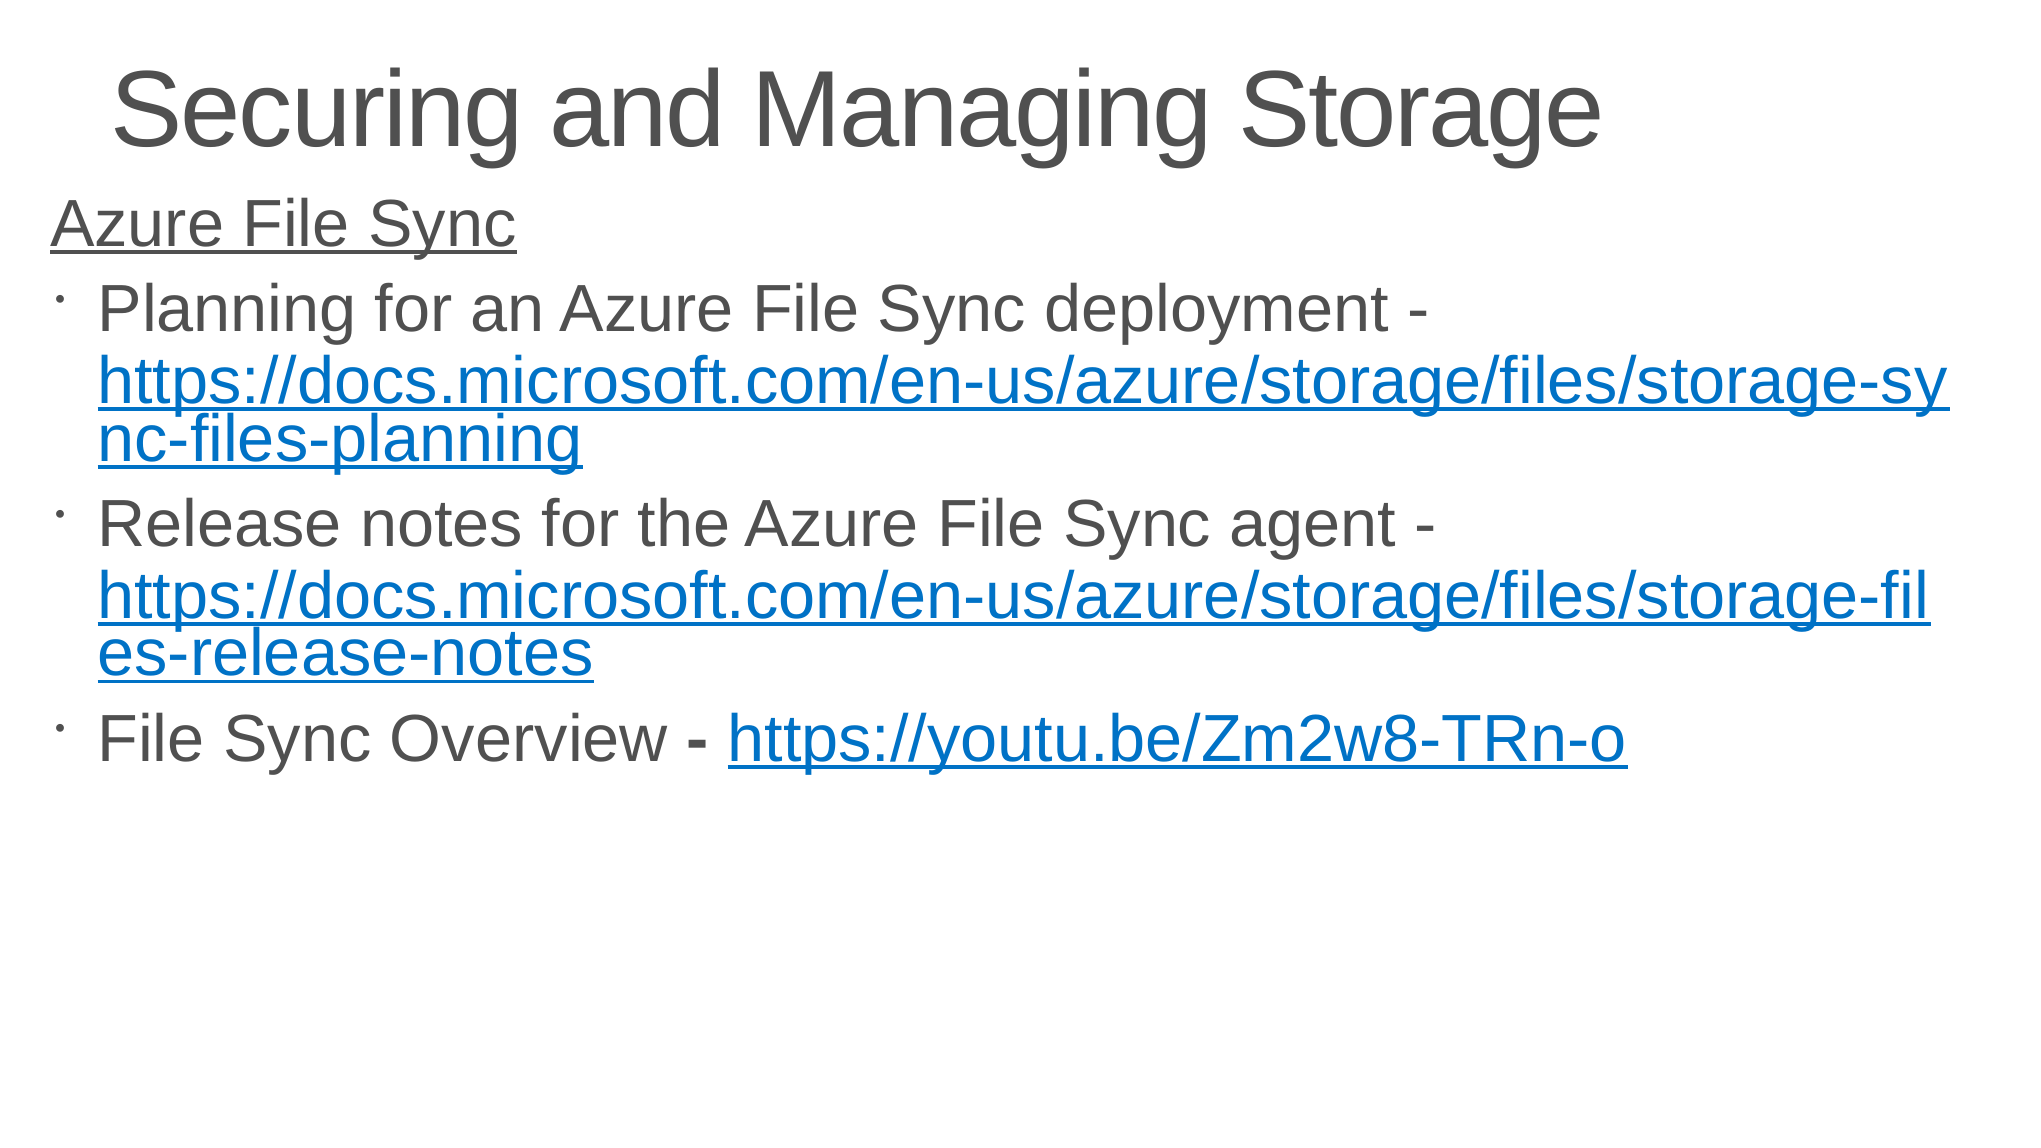

# Securing and Managing Storage
Azure File Sync
Planning for an Azure File Sync deployment - https://docs.microsoft.com/en-us/azure/storage/files/storage-sync-files-planning
Release notes for the Azure File Sync agent - https://docs.microsoft.com/en-us/azure/storage/files/storage-files-release-notes
File Sync Overview - https://youtu.be/Zm2w8-TRn-o